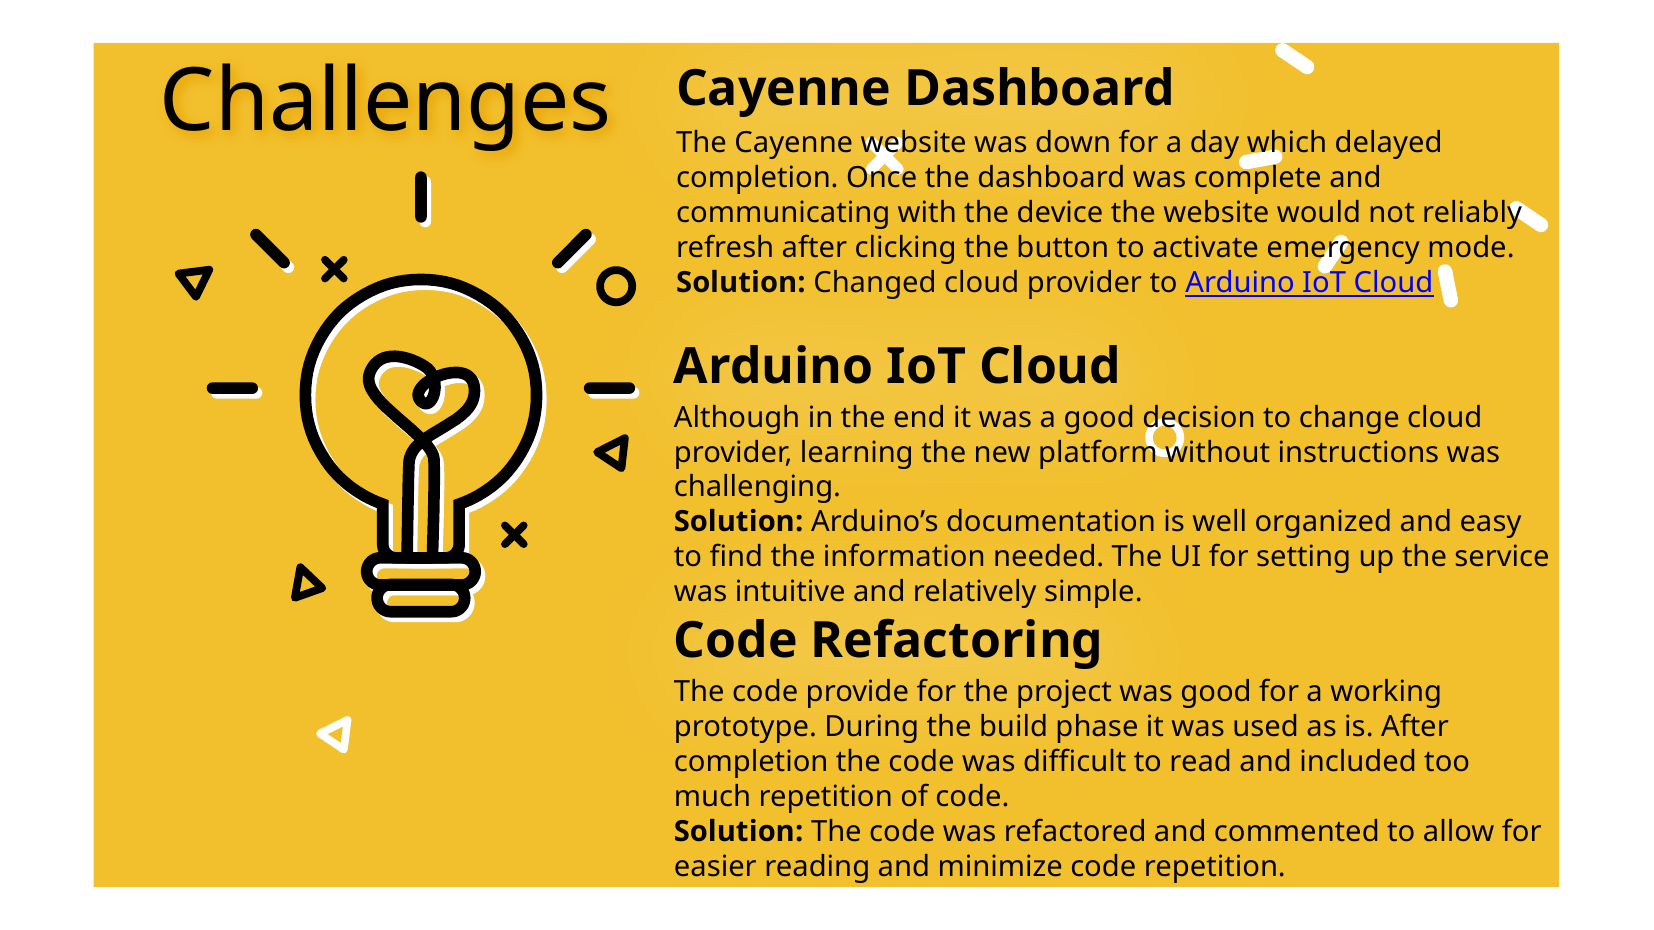

Challenges
# Cayenne Dashboard
The Cayenne website was down for a day which delayed completion. Once the dashboard was complete and communicating with the device the website would not reliably refresh after clicking the button to activate emergency mode.
Solution: Changed cloud provider to Arduino IoT Cloud
Arduino IoT Cloud
Although in the end it was a good decision to change cloud provider, learning the new platform without instructions was challenging.
Solution: Arduino’s documentation is well organized and easy to find the information needed. The UI for setting up the service was intuitive and relatively simple.
Code Refactoring
The code provide for the project was good for a working prototype. During the build phase it was used as is. After completion the code was difficult to read and included too much repetition of code.
Solution: The code was refactored and commented to allow for easier reading and minimize code repetition.